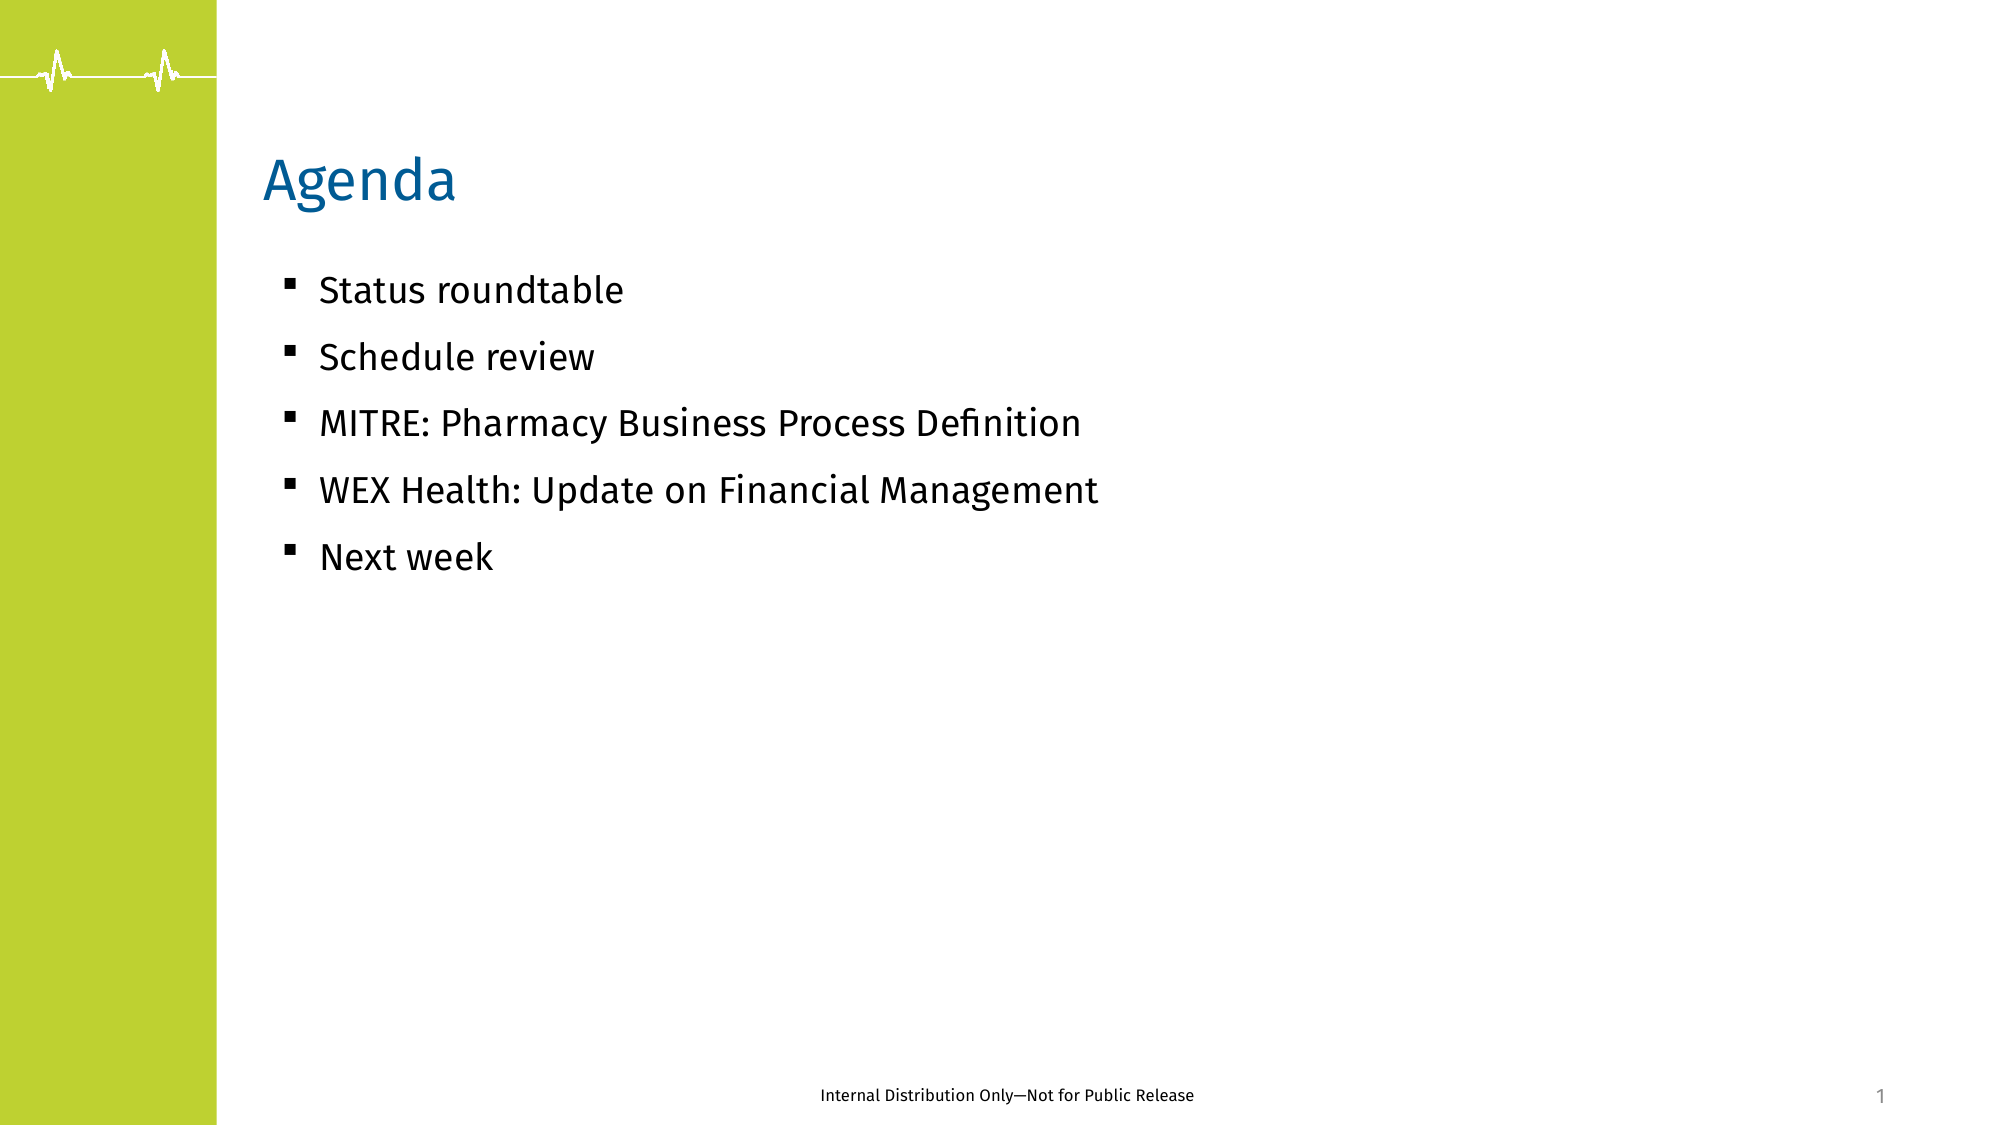

# Agenda
Status roundtable
Schedule review
MITRE: Pharmacy Business Process Definition
WEX Health: Update on Financial Management
Next week
1